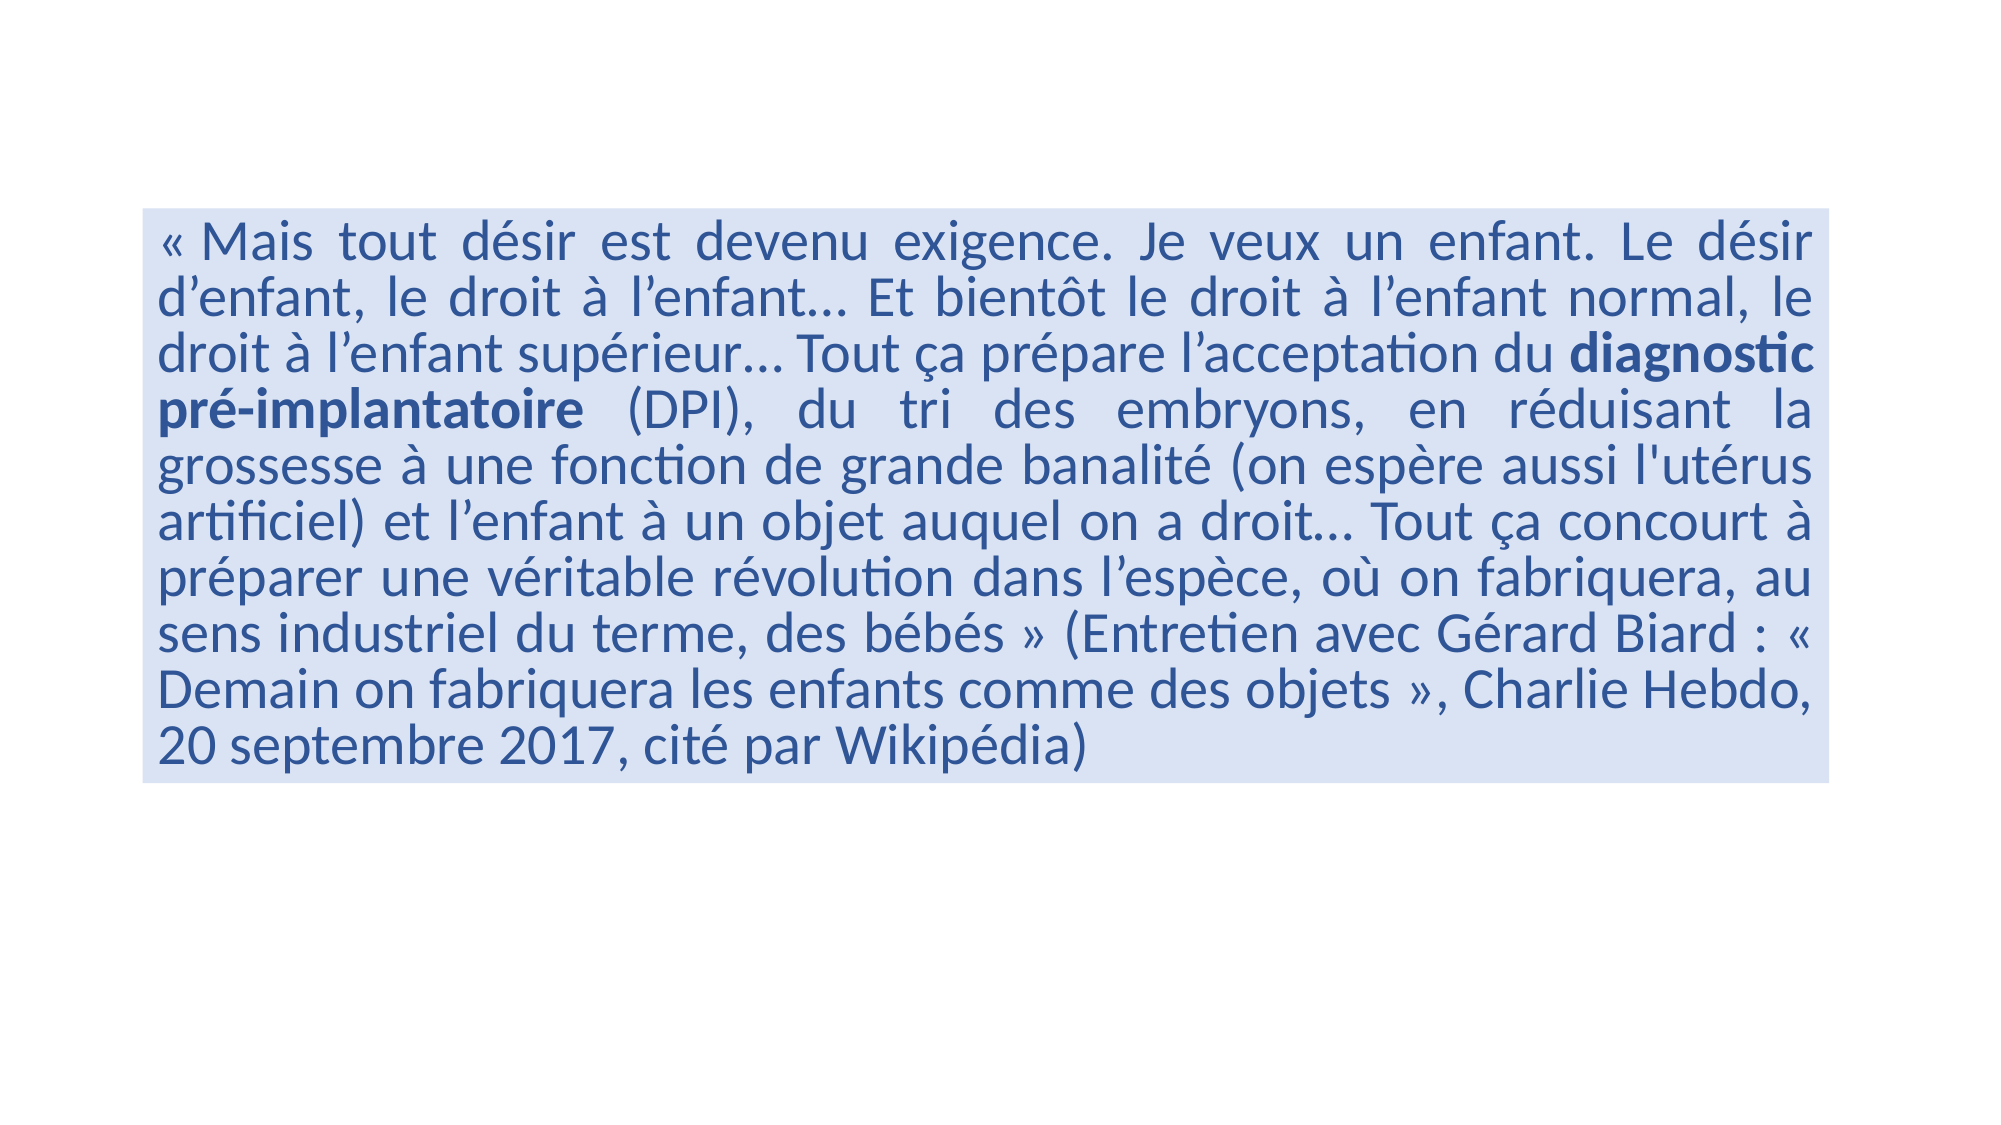

« Mais tout désir est devenu exigence. Je veux un enfant. Le désir d’enfant, le droit à l’enfant… Et bientôt le droit à l’enfant normal, le droit à l’enfant supérieur… Tout ça prépare l’acceptation du diagnostic pré-implantatoire (DPI), du tri des embryons, en réduisant la grossesse à une fonction de grande banalité (on espère aussi l'utérus artificiel) et l’enfant à un objet auquel on a droit… Tout ça concourt à préparer une véritable révolution dans l’espèce, où on fabriquera, au sens industriel du terme, des bébés » (Entretien avec Gérard Biard : « Demain on fabriquera les enfants comme des objets », Charlie Hebdo, 20 septembre 2017, cité par Wikipédia)